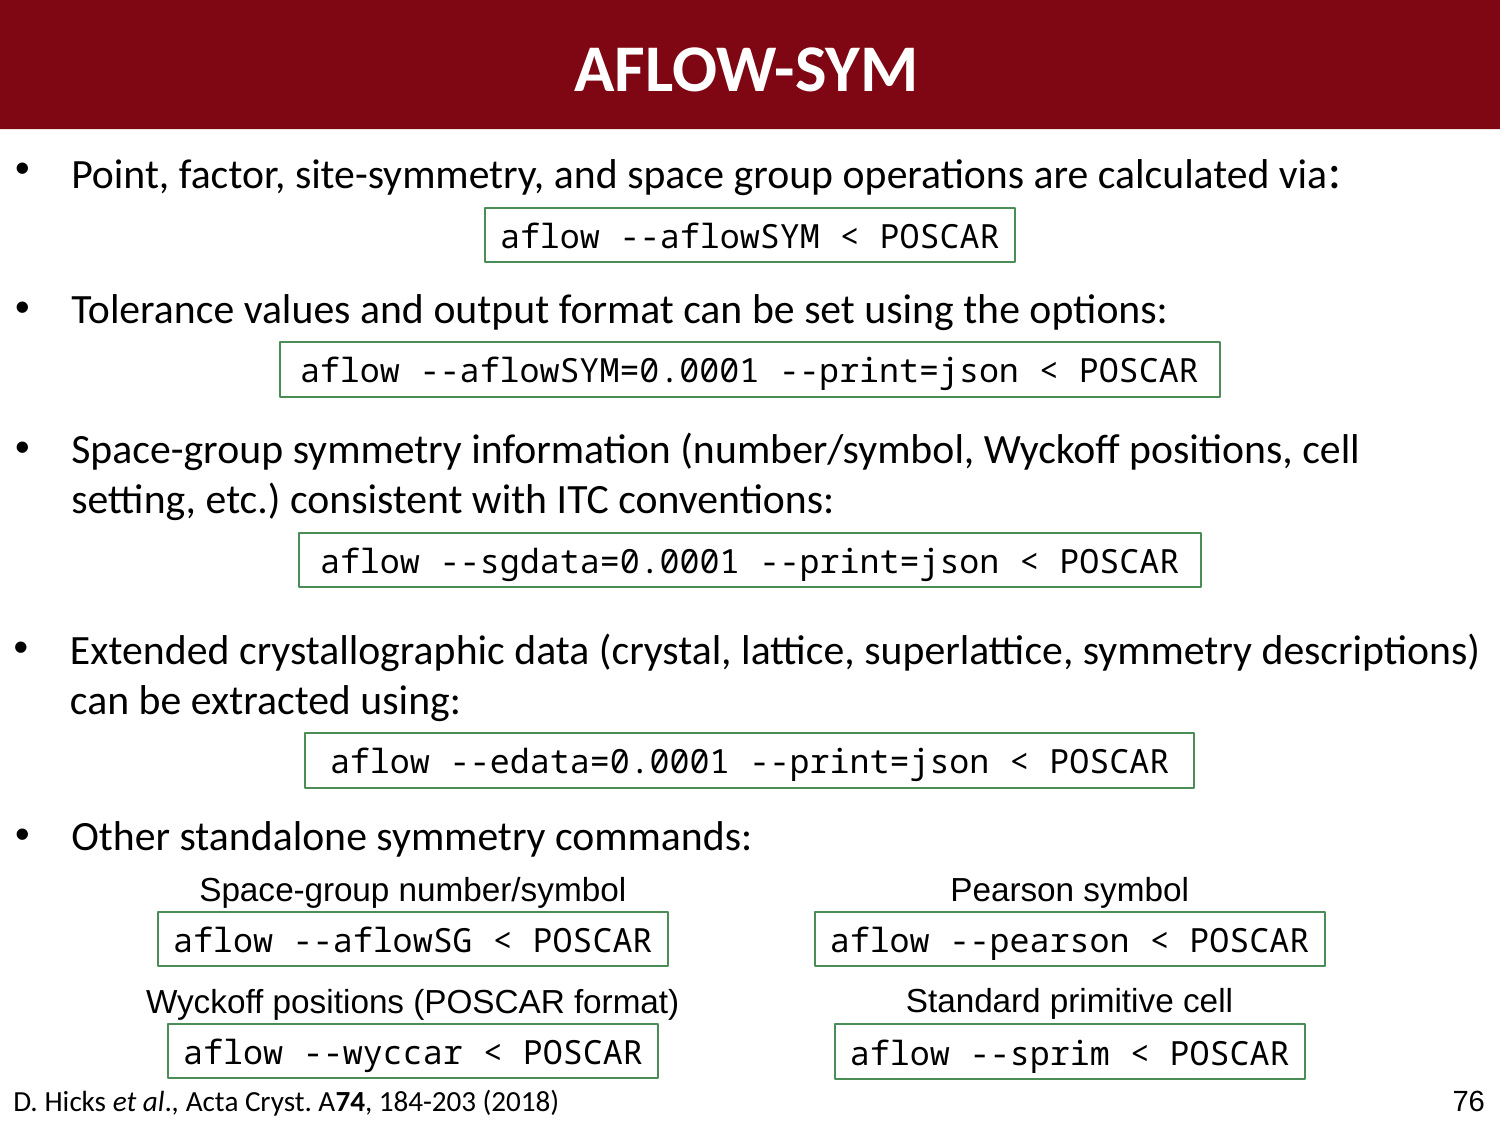

AFLOW-SYM
Point, factor, site-symmetry, and space group operations are calculated via:
aflow --aflowSYM < POSCAR
Tolerance values and output format can be set using the options:
G (p, T; V) = E + pV
aflow --aflowSYM=0.0001 --print=json < POSCAR
Space-group symmetry information (number/symbol, Wyckoff positions, cell setting, etc.) consistent with ITC conventions:
aflow --sgdata=0.0001 --print=json < POSCAR
Extended crystallographic data (crystal, lattice, superlattice, symmetry descriptions) can be extracted using:

aflow --edata=0.0001 --print=json < POSCAR
Other standalone symmetry commands:
Pearson symbol
Space-group number/symbol
aflow --aflowSG < POSCAR
aflow --pearson < POSCAR
Standard primitive cell
Wyckoff positions (POSCAR format)
aflow --wyccar < POSCAR
aflow --sprim < POSCAR
76
D. Hicks et al., Acta Cryst. A74, 184-203 (2018)